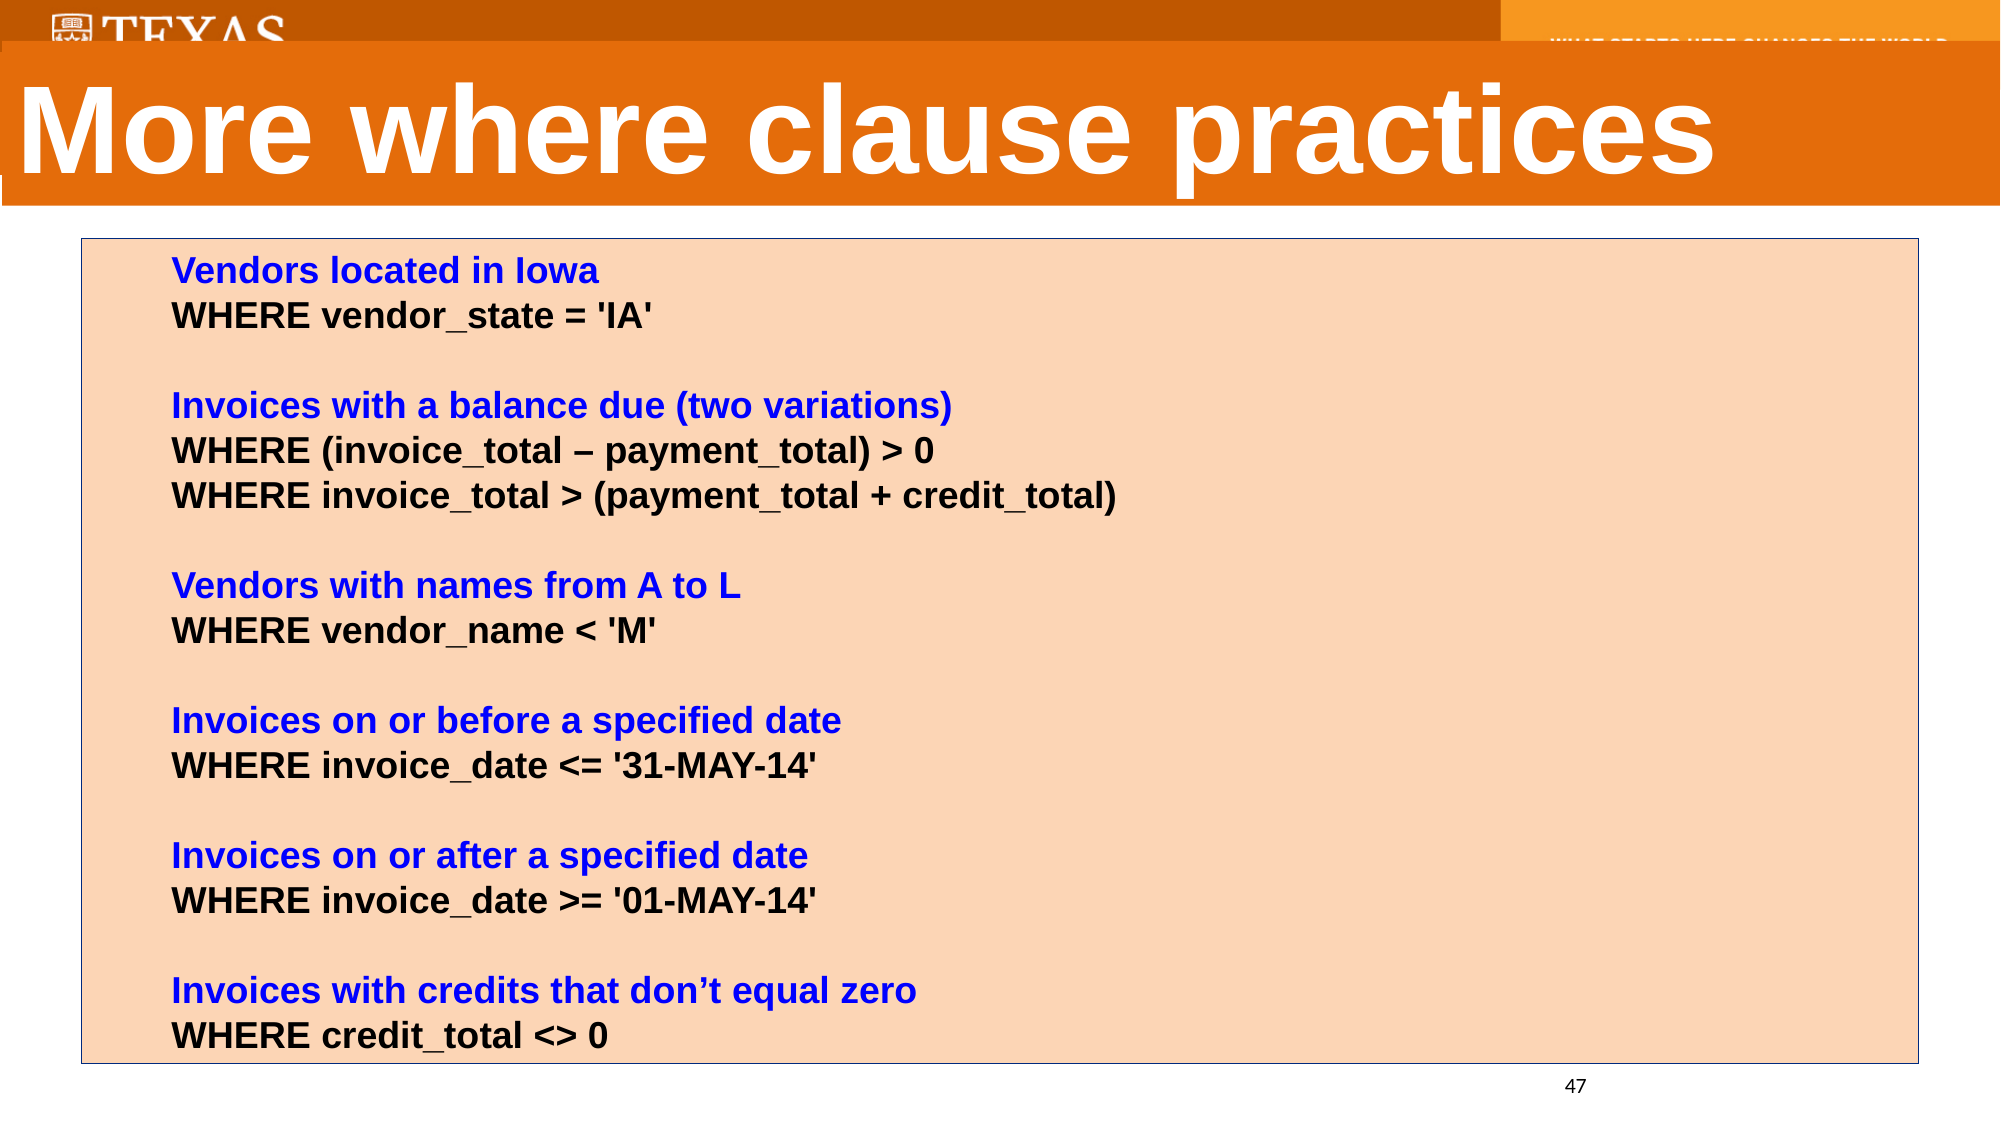

More where clause practices

Vendors located in Iowa
WHERE vendor_state = 'IA'

Invoices with a balance due (two variations)
WHERE (invoice_total – payment_total) > 0
WHERE invoice_total > (payment_total + credit_total)

Vendors with names from A to L
WHERE vendor_name < 'M'

Invoices on or before a specified date
WHERE invoice_date <= '31-MAY-14'

Invoices on or after a specified date
WHERE invoice_date >= '01-MAY-14'

Invoices with credits that don’t equal zero
WHERE credit_total <> 0
47